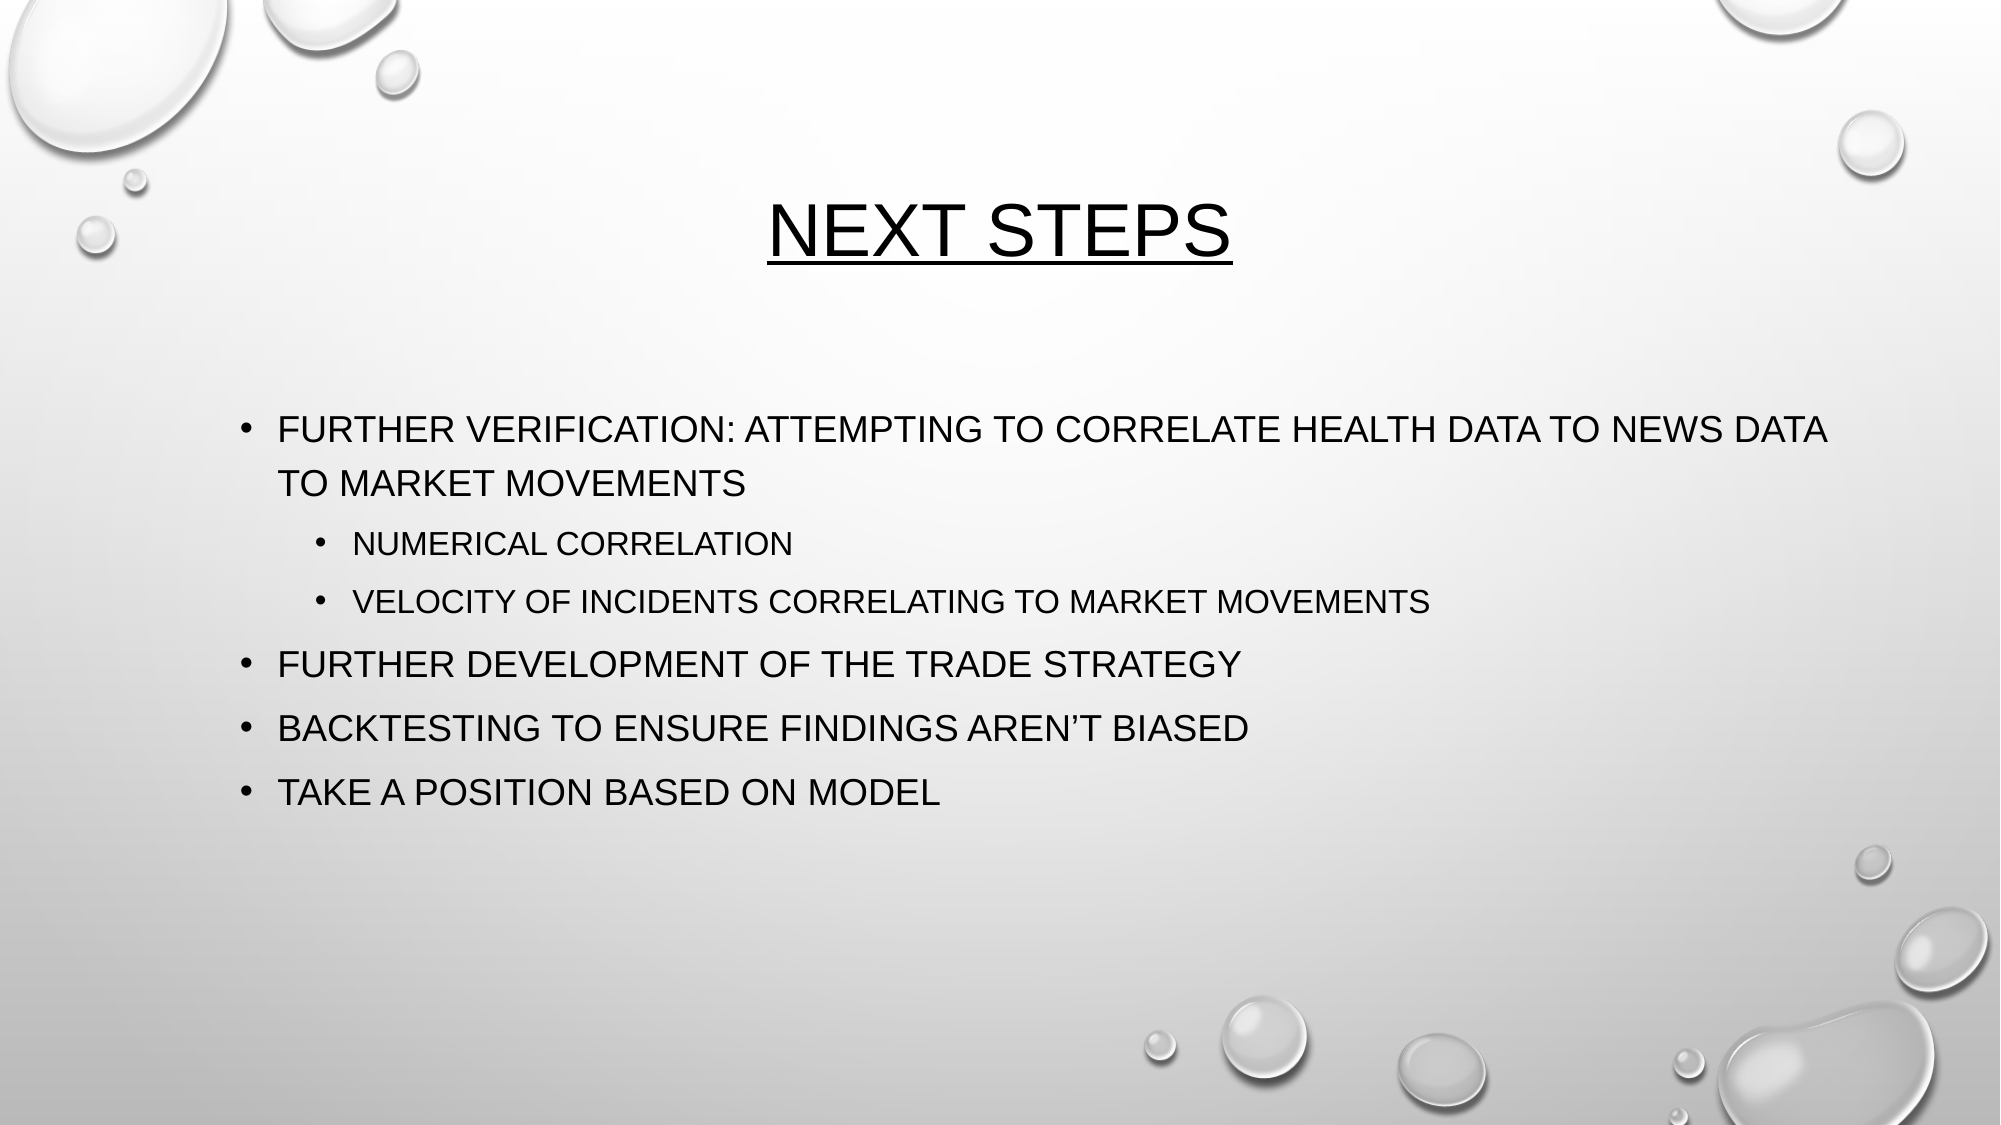

# Next Steps
Further verification: attempting to correlate health data to news data to market movements
Numerical correlation
Velocity of incidents correlating to market movements
Further development of the trade strategy
Backtesting to ensure findings aren’t biased
Take a position based on model